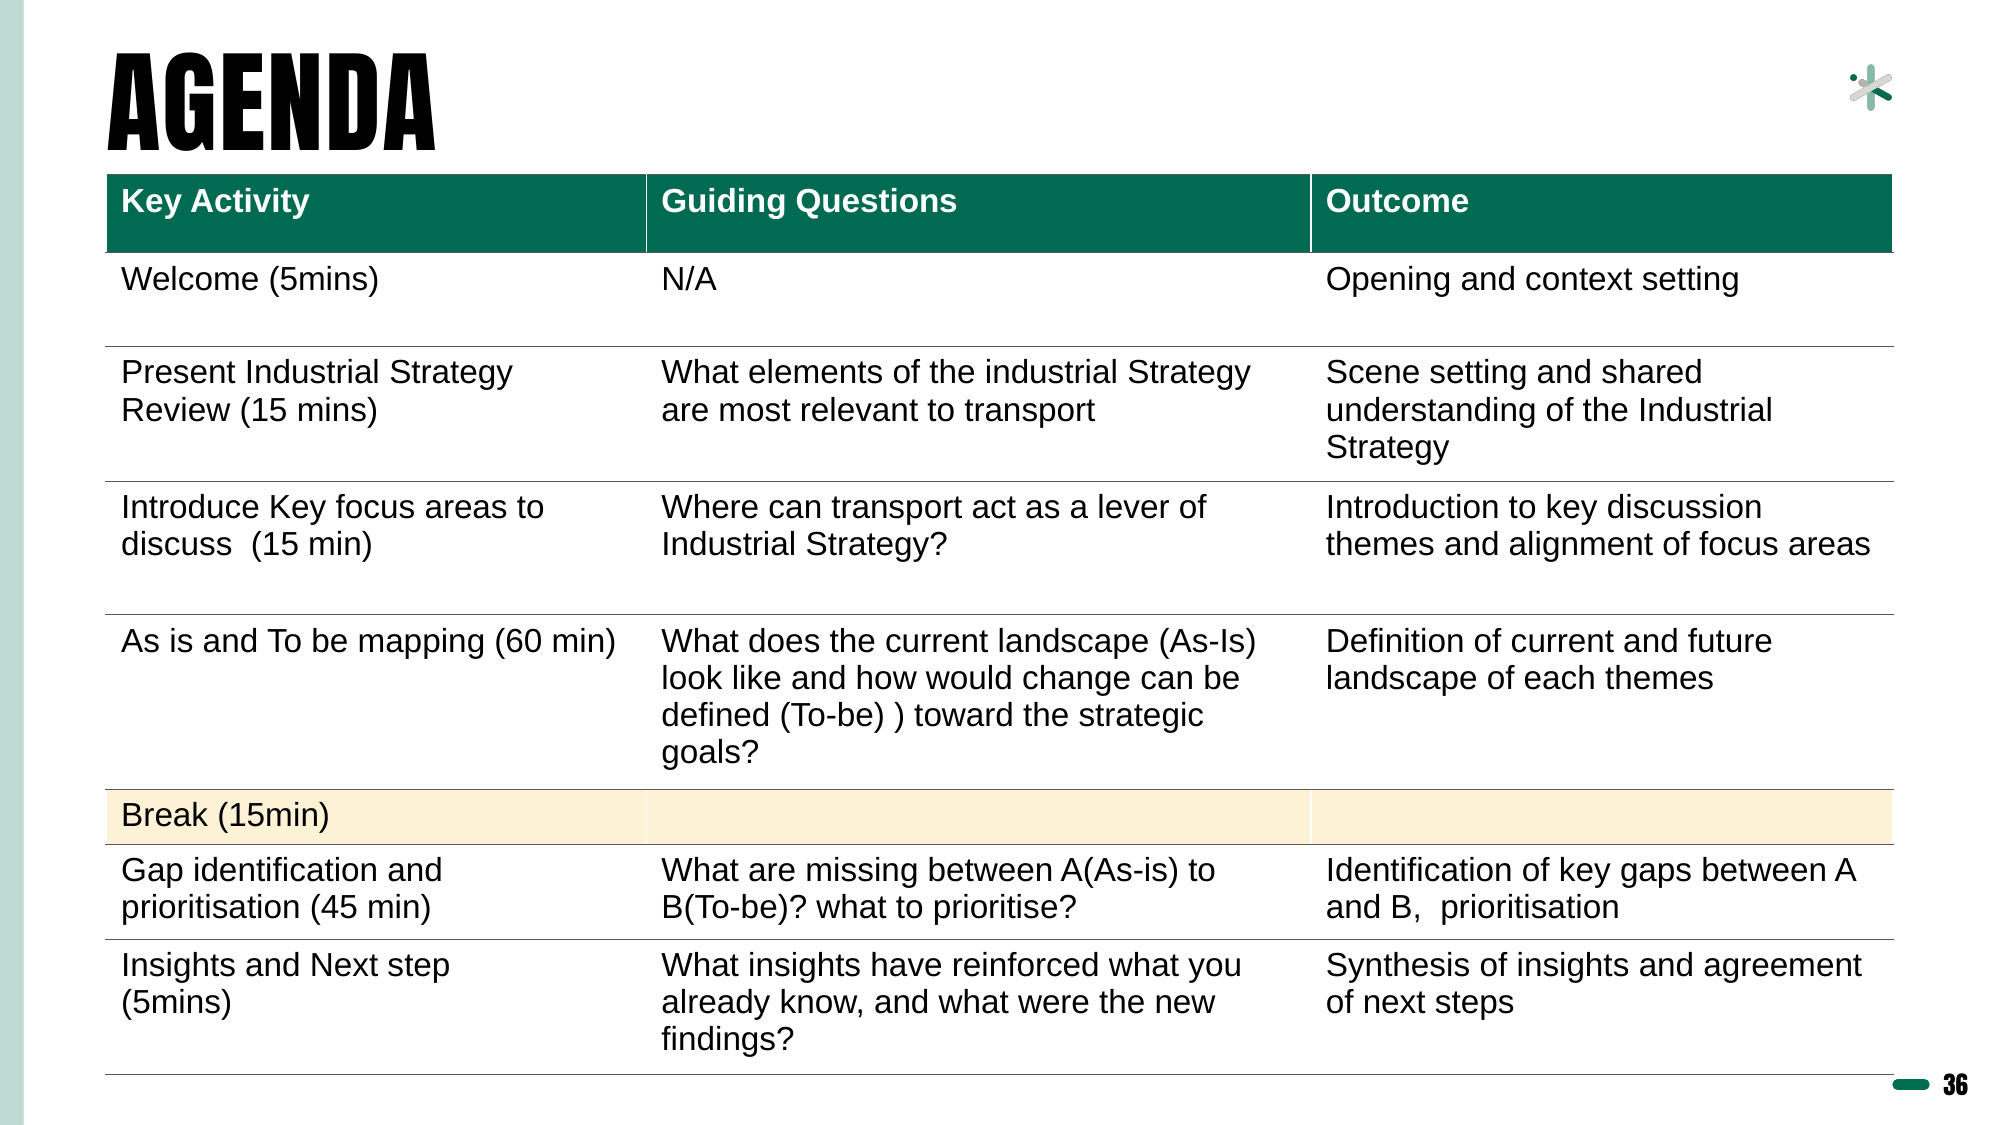

# Agenda

| Key Activity | Guiding Questions | Outcome |
| --- | --- | --- |
| Welcome (5mins) | N/A | Opening and context setting |
| Present Industrial Strategy Review (15 mins) | What elements of the industrial Strategy are most relevant to transport | Scene setting and shared understanding of the Industrial Strategy |
| Introduce Key focus areas to discuss (15 min) | Where can transport act as a lever of Industrial Strategy? | Introduction to key discussion themes and alignment of focus areas |
| As is and To be mapping (60 min) | What does the current landscape (As-Is) look like and how would change can be defined (To-be) ) toward the strategic goals? | Definition of current and future landscape of each themes |
| Break (15min) |  |  |
| Gap identification and prioritisation (45 min) | What are missing between A(As-is) to B(To-be)? what to prioritise? | Identification of key gaps between A and B, prioritisation |
| Insights and Next step (5mins) | What insights have reinforced what you already know, and what were the new findings? | Synthesis of insights and agreement of next steps |
5) Map the assumptions of barriers in criteria (30 min)
Tech,
User - Culture and consciousness ,
Institution - policy and procurement,
Industry - Skills
Finance
| Provocation (20min) | What and who is needed to unlock innovation? (What if…) | Potential intervention areas |
| --- | --- | --- |